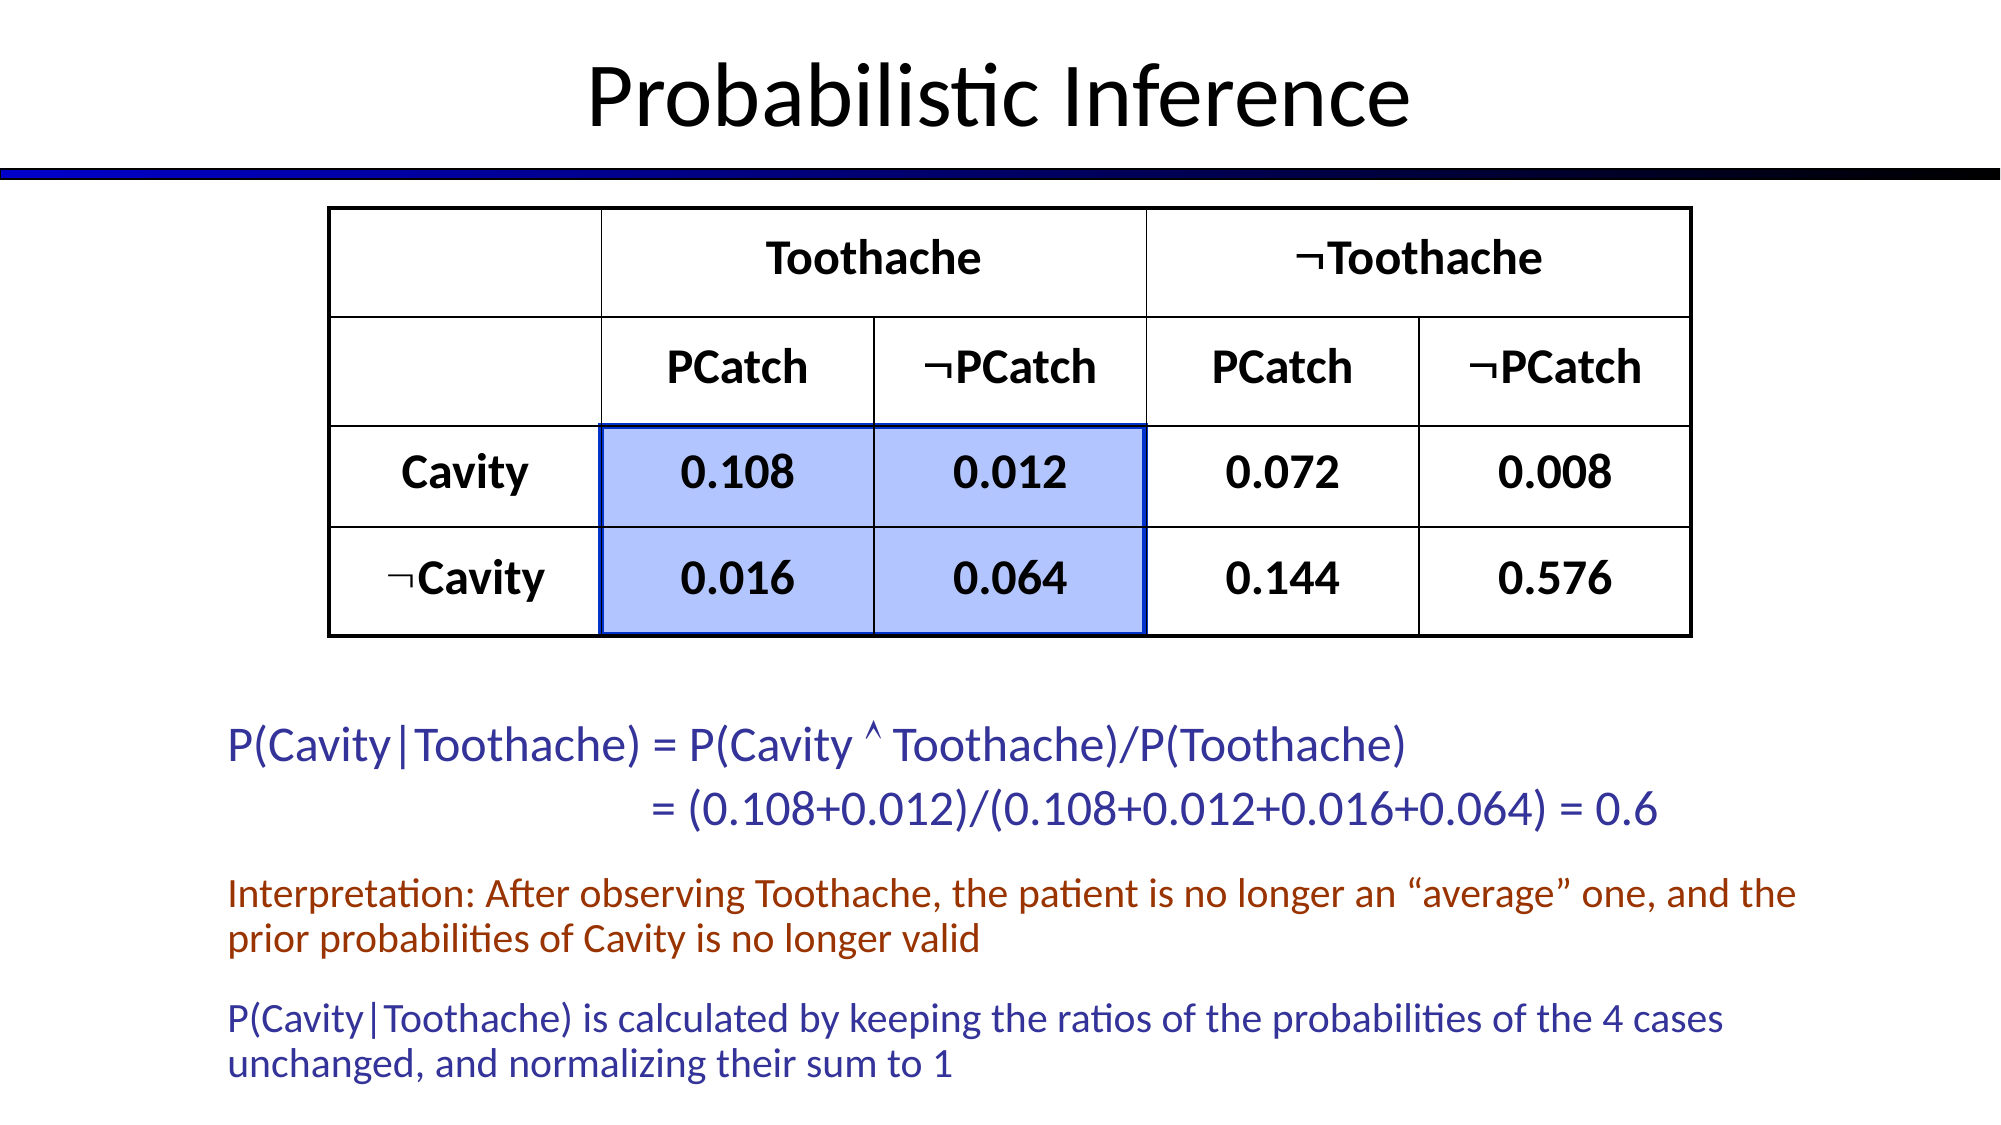

# Probabilistic Inference
|  | Toothache |  | ¬Toothache |  |
| --- | --- | --- | --- | --- |
|  | PCatch | ¬PCatch | PCatch | ¬PCatch |
| Cavity | 0.108 | 0.012 | 0.072 | 0.008 |
| ¬Cavity | 0.016 | 0.064 | 0.144 | 0.576 |

P(Cavity|Toothache) = P(Cavity ∧ Toothache)/P(Toothache)
		           = (0.108+0.012)/(0.108+0.012+0.016+0.064) = 0.6

Interpretation: After observing Toothache, the patient is no longer an “average” one, and the prior probabilities of Cavity is no longer valid

P(Cavity|Toothache) is calculated by keeping the ratios of the probabilities of the 4 cases unchanged, and normalizing their sum to 1